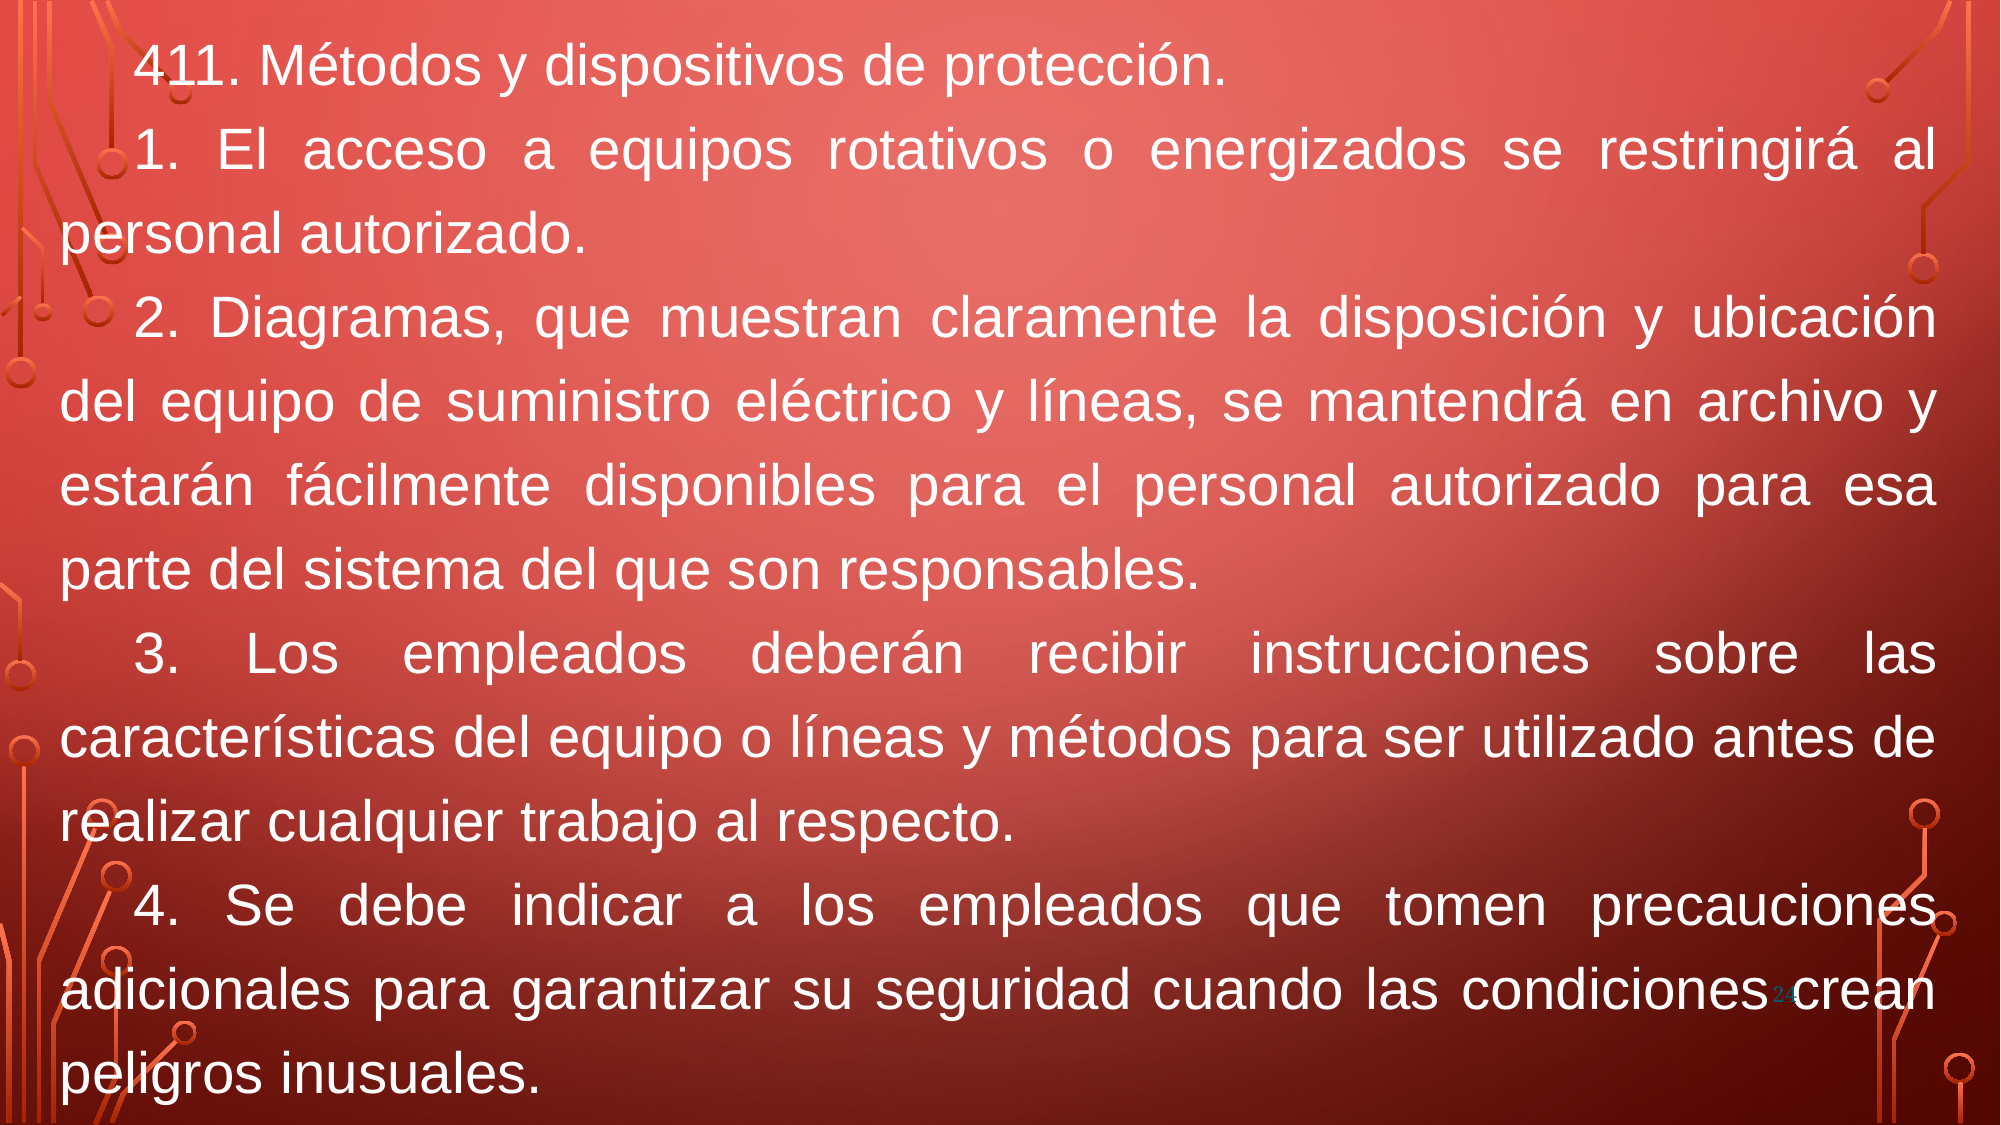

411. Métodos y dispositivos de protección.
1. El acceso a equipos rotativos o energizados se restringirá al personal autorizado.
2. Diagramas, que muestran claramente la disposición y ubicación del equipo de suministro eléctrico y líneas, se mantendrá en archivo y estarán fácilmente disponibles para el personal autorizado para esa parte del sistema del que son responsables.
3. Los empleados deberán recibir instrucciones sobre las características del equipo o líneas y métodos para ser utilizado antes de realizar cualquier trabajo al respecto.
4. Se debe indicar a los empleados que tomen precauciones adicionales para garantizar su seguridad cuando las condiciones crean peligros inusuales.
24